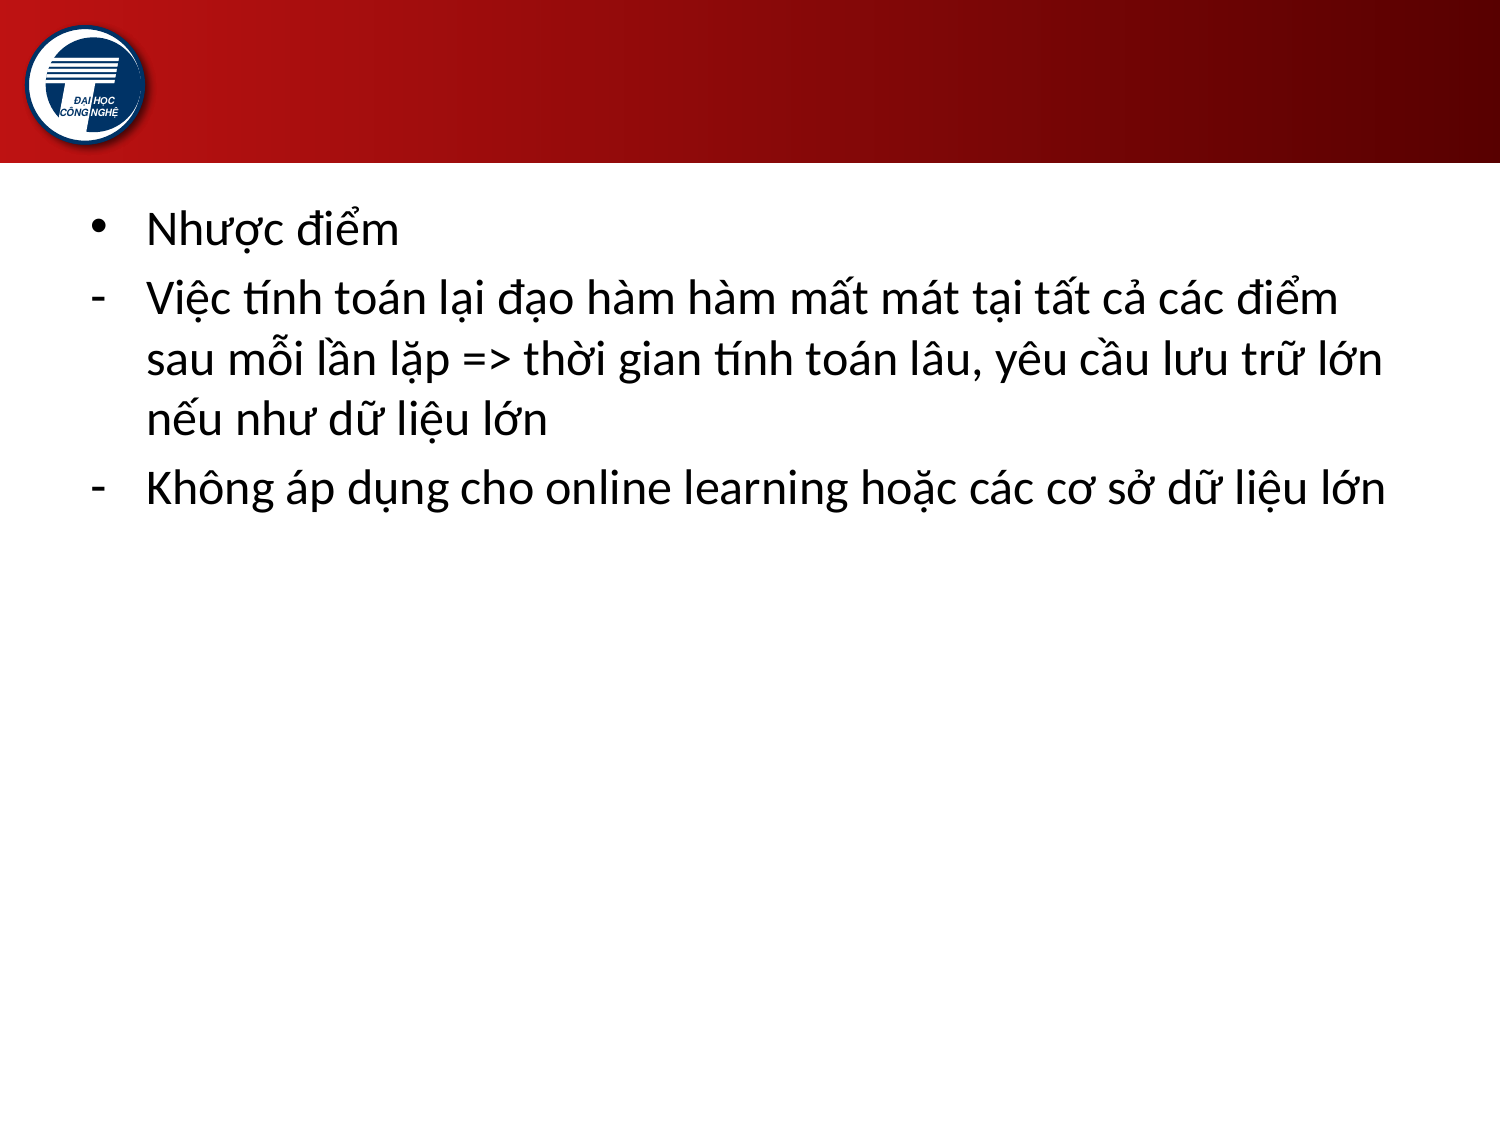

#
Nhược điểm
Việc tính toán lại đạo hàm hàm mất mát tại tất cả các điểm sau mỗi lần lặp => thời gian tính toán lâu, yêu cầu lưu trữ lớn nếu như dữ liệu lớn
Không áp dụng cho online learning hoặc các cơ sở dữ liệu lớn